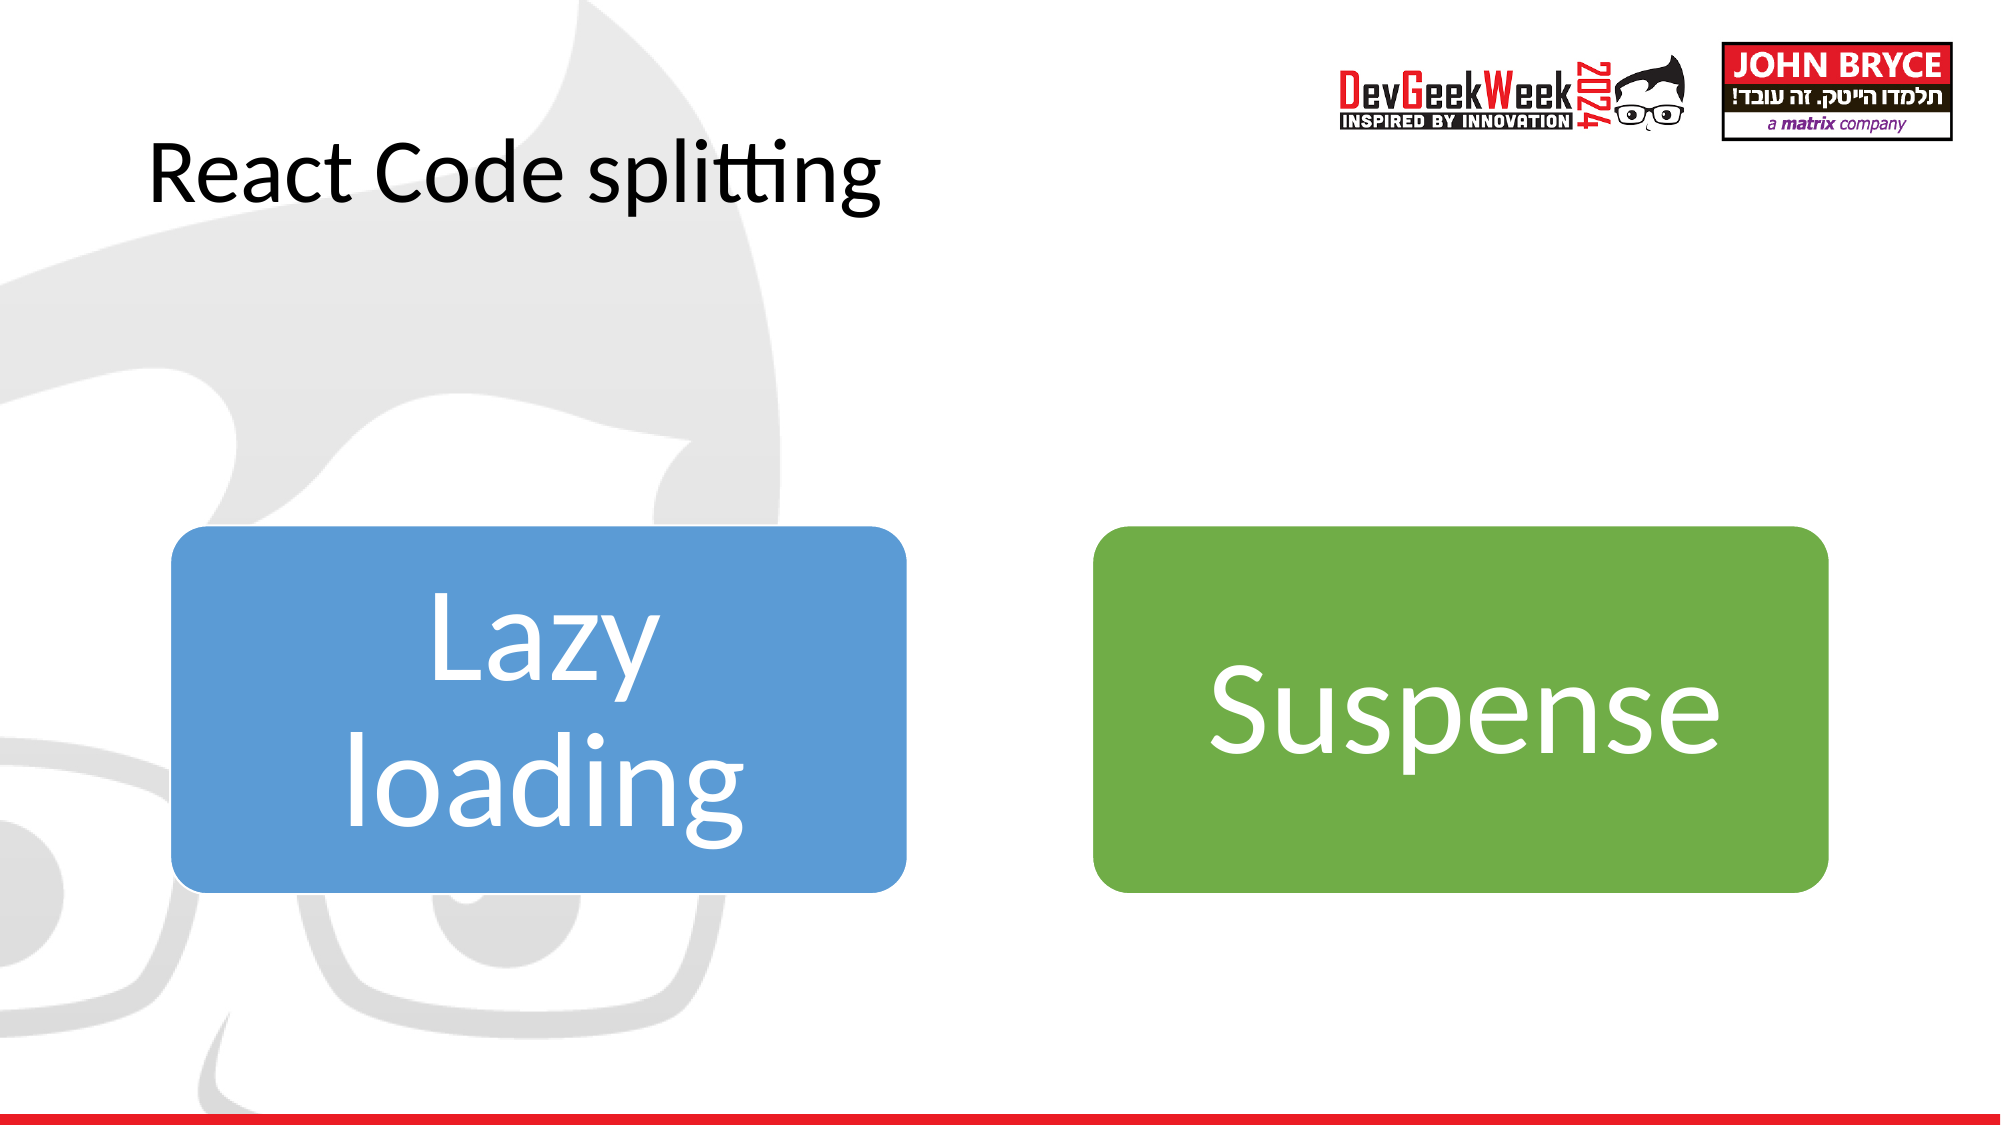

# React Code splitting
Lazy loading
Suspense